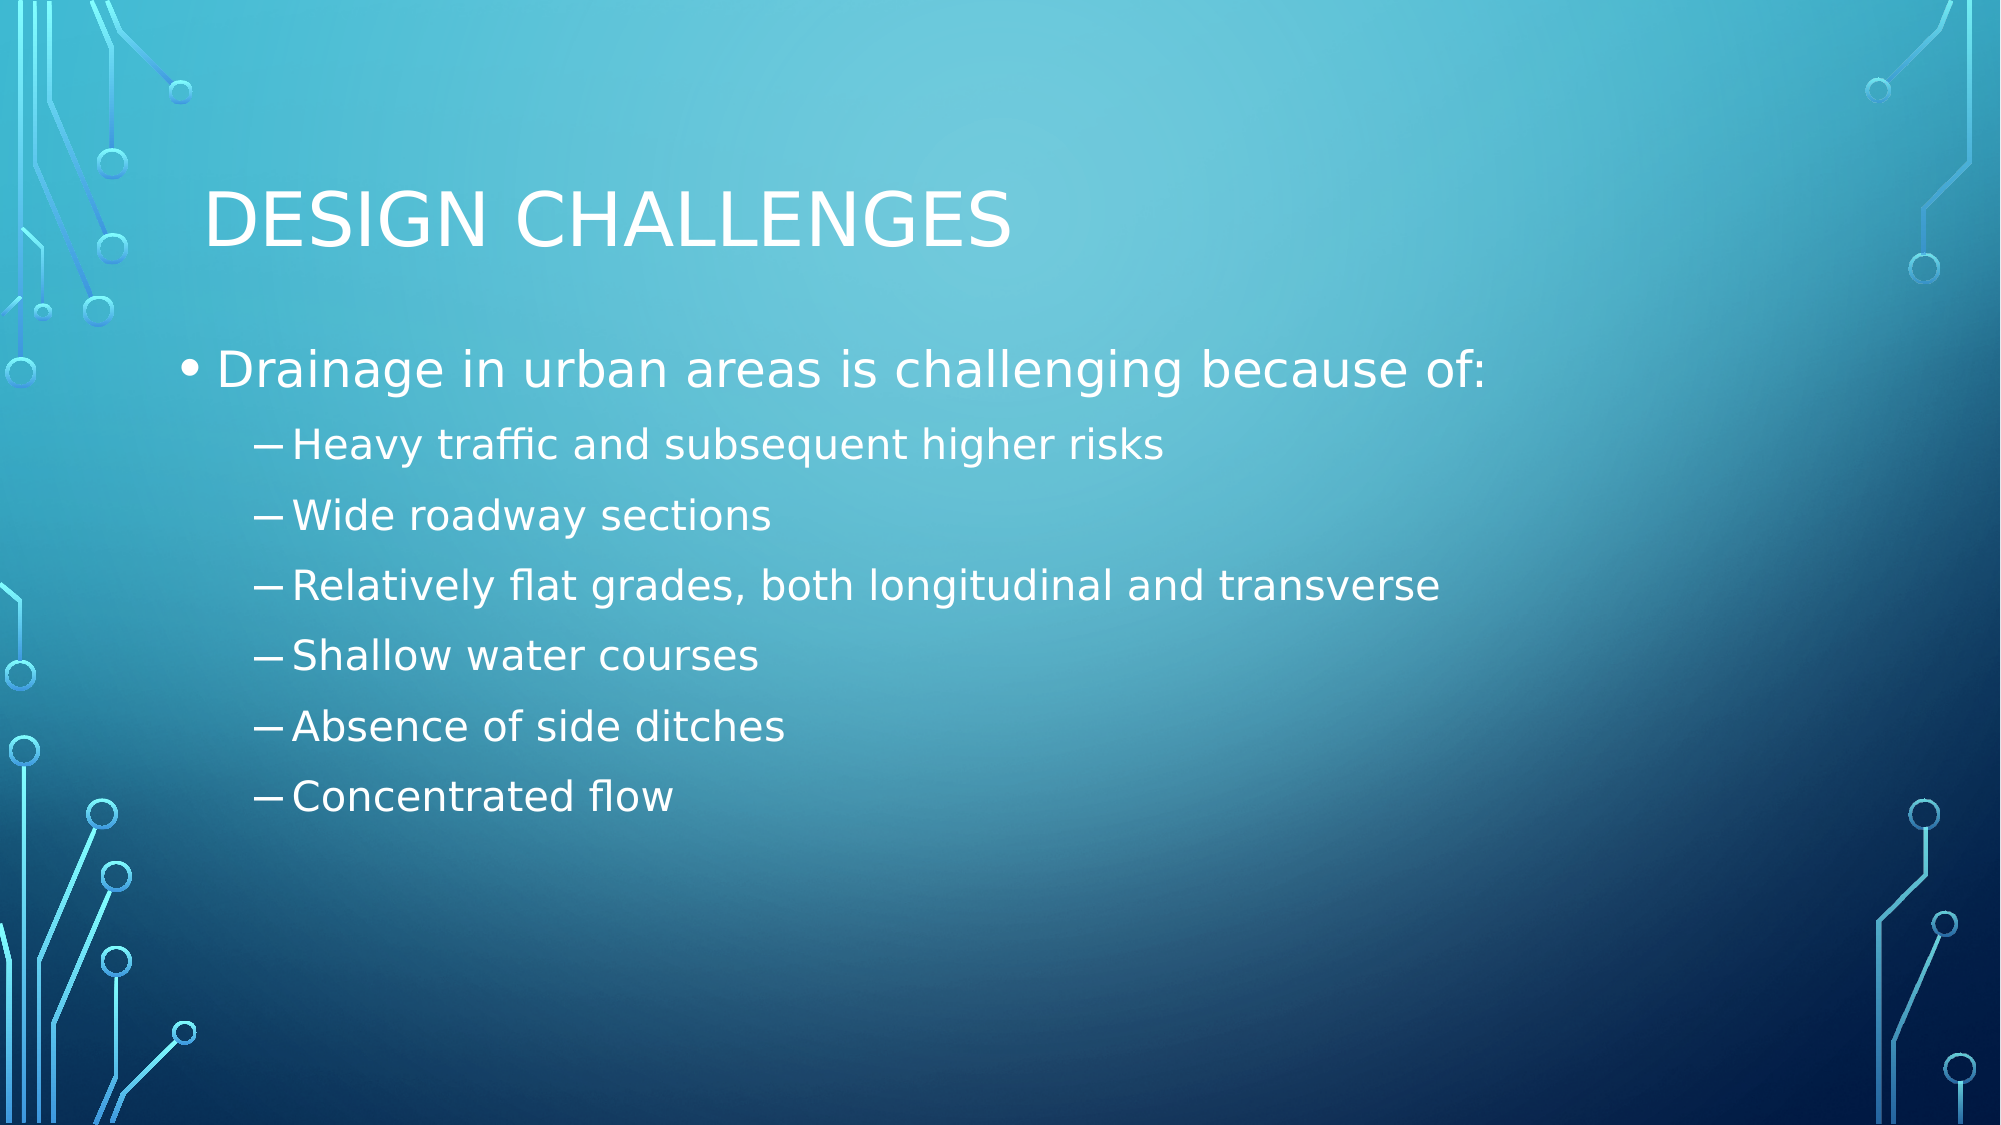

# Design Challenges
Drainage in urban areas is challenging because of:
Heavy traffic and subsequent higher risks
Wide roadway sections
Relatively flat grades, both longitudinal and transverse
Shallow water courses
Absence of side ditches
Concentrated flow